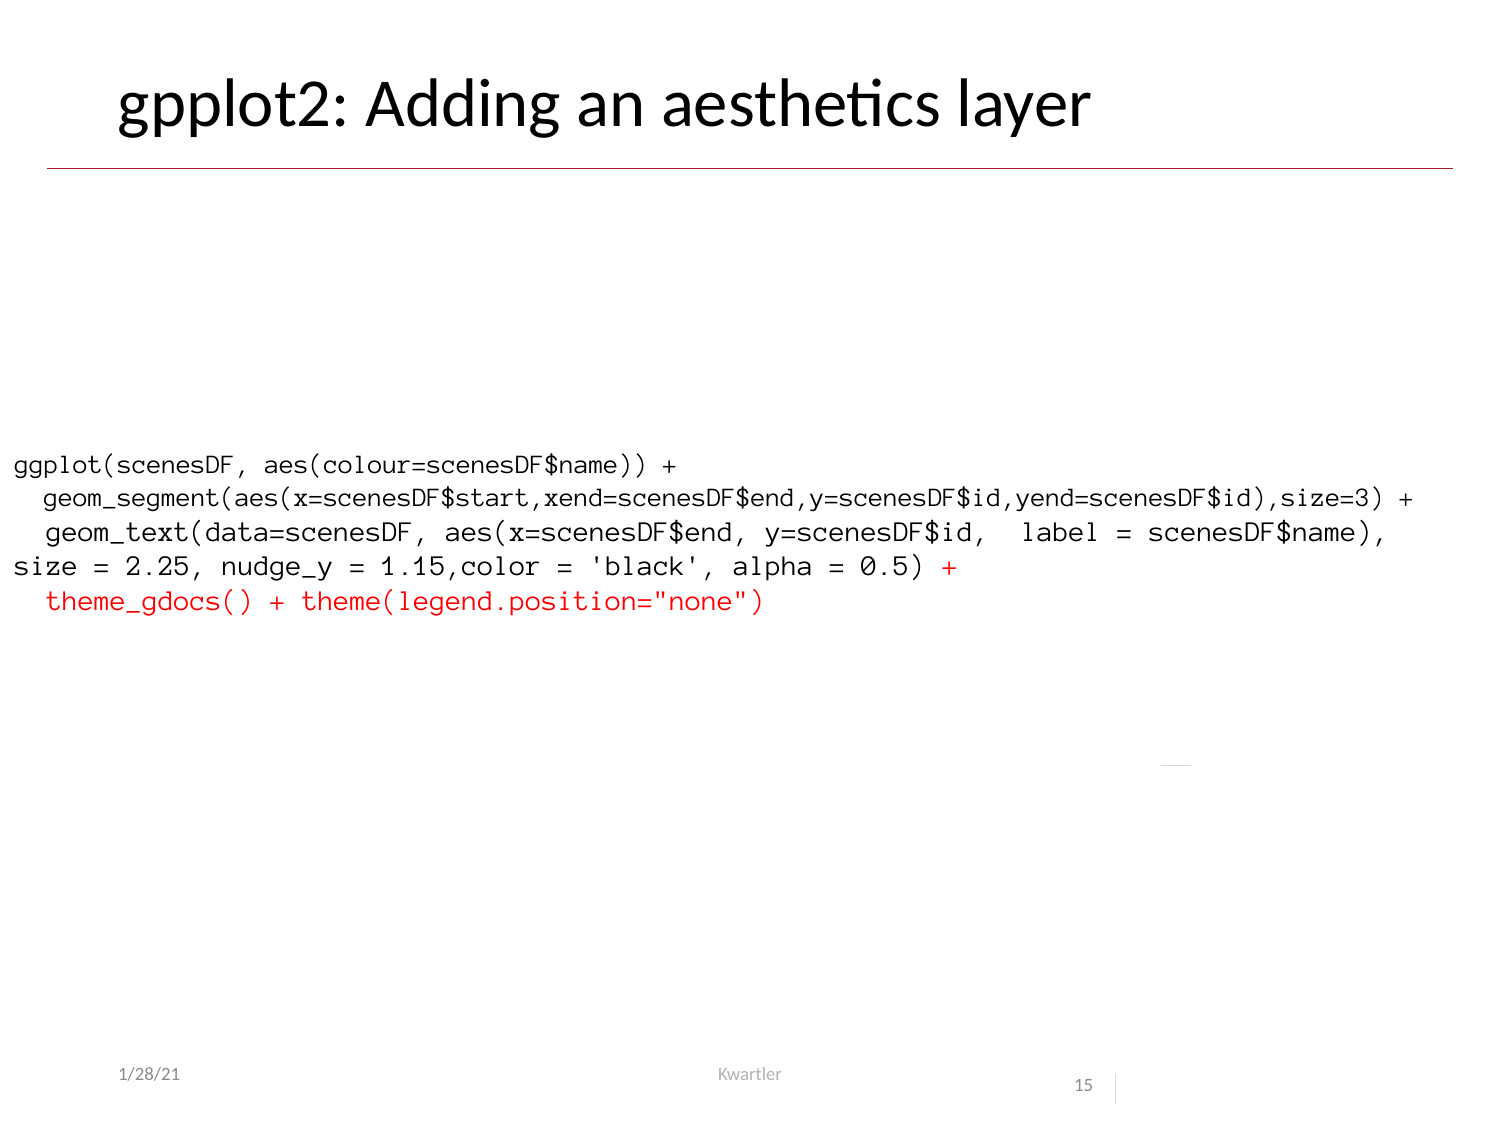

# gpplot2: Adding an aesthetics layer
ggplot(scenesDF, aes(colour=scenesDF$name)) +
  geom_segment(aes(x=scenesDF$start,xend=scenesDF$end,y=scenesDF$id,yend=scenesDF$id),size=3) +
  geom_text(data=scenesDF, aes(x=scenesDF$end, y=scenesDF$id,  label = scenesDF$name),
size = 2.25, nudge_y = 1.15,color = 'black', alpha = 0.5) +
  theme_gdocs() + theme(legend.position="none")
1/28/21
Kwartler
15